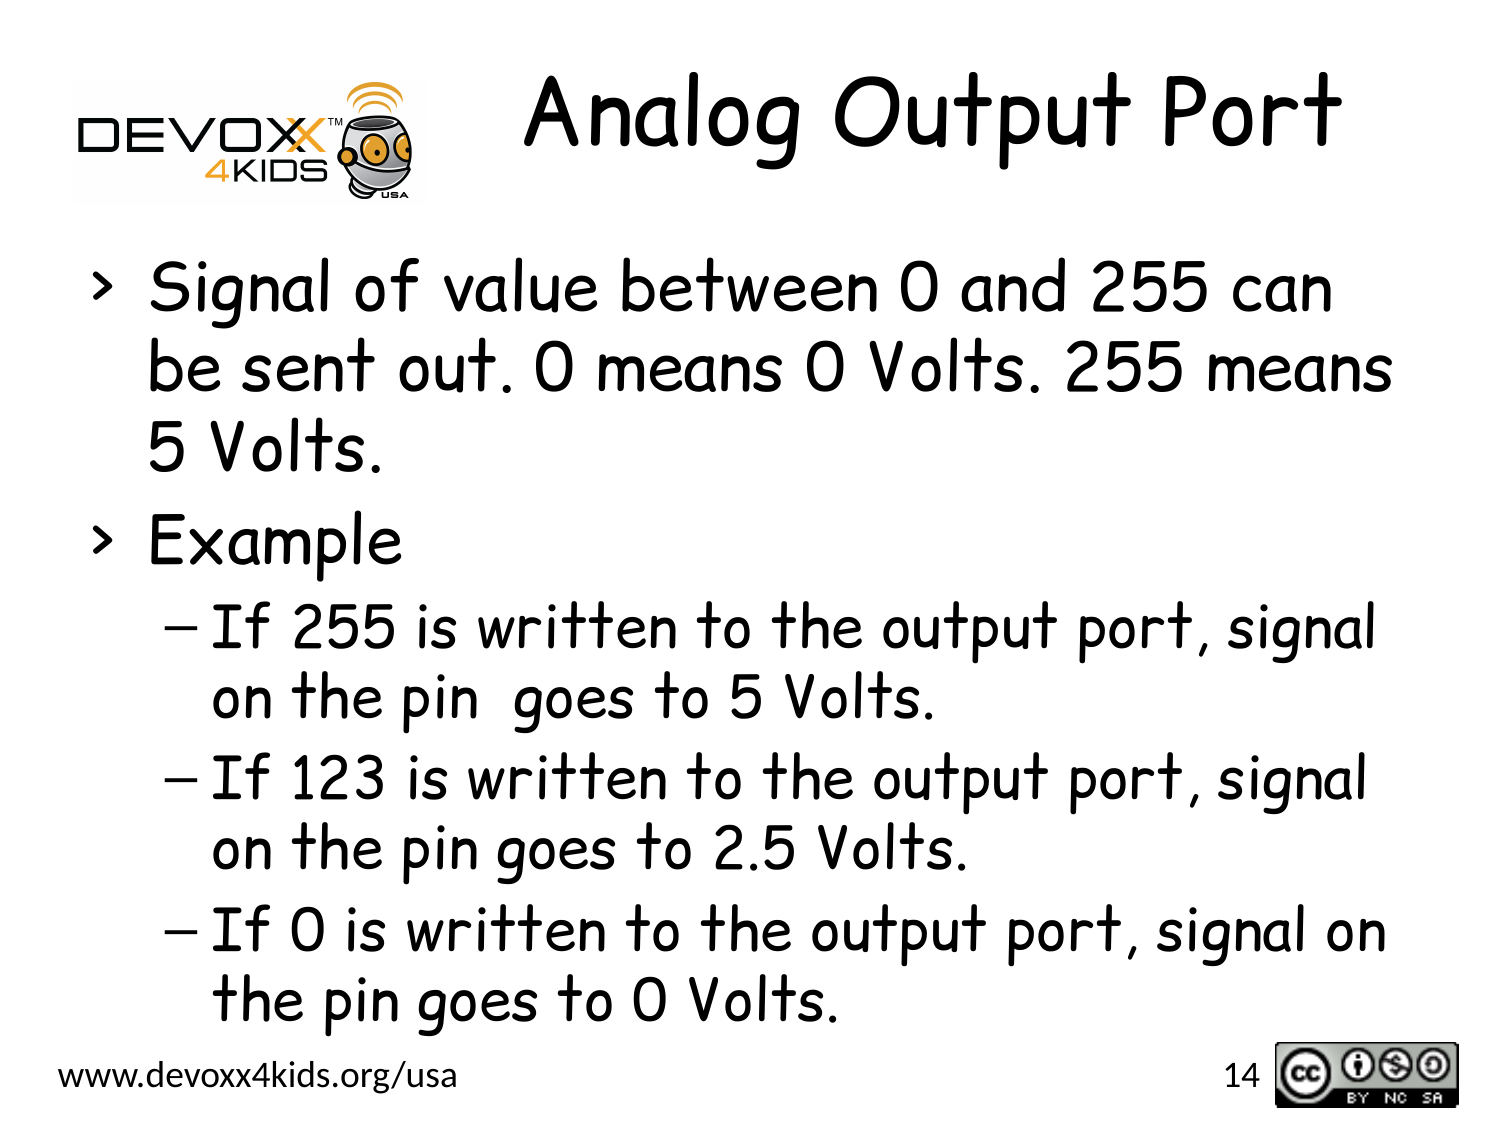

# Analog Output Port
Signal of value between 0 and 255 can be sent out. 0 means 0 Volts. 255 means 5 Volts.
Example
If 255 is written to the output port, signal on the pin  goes to 5 Volts.
If 123 is written to the output port, signal on the pin goes to 2.5 Volts.
If 0 is written to the output port, signal on the pin goes to 0 Volts.

14